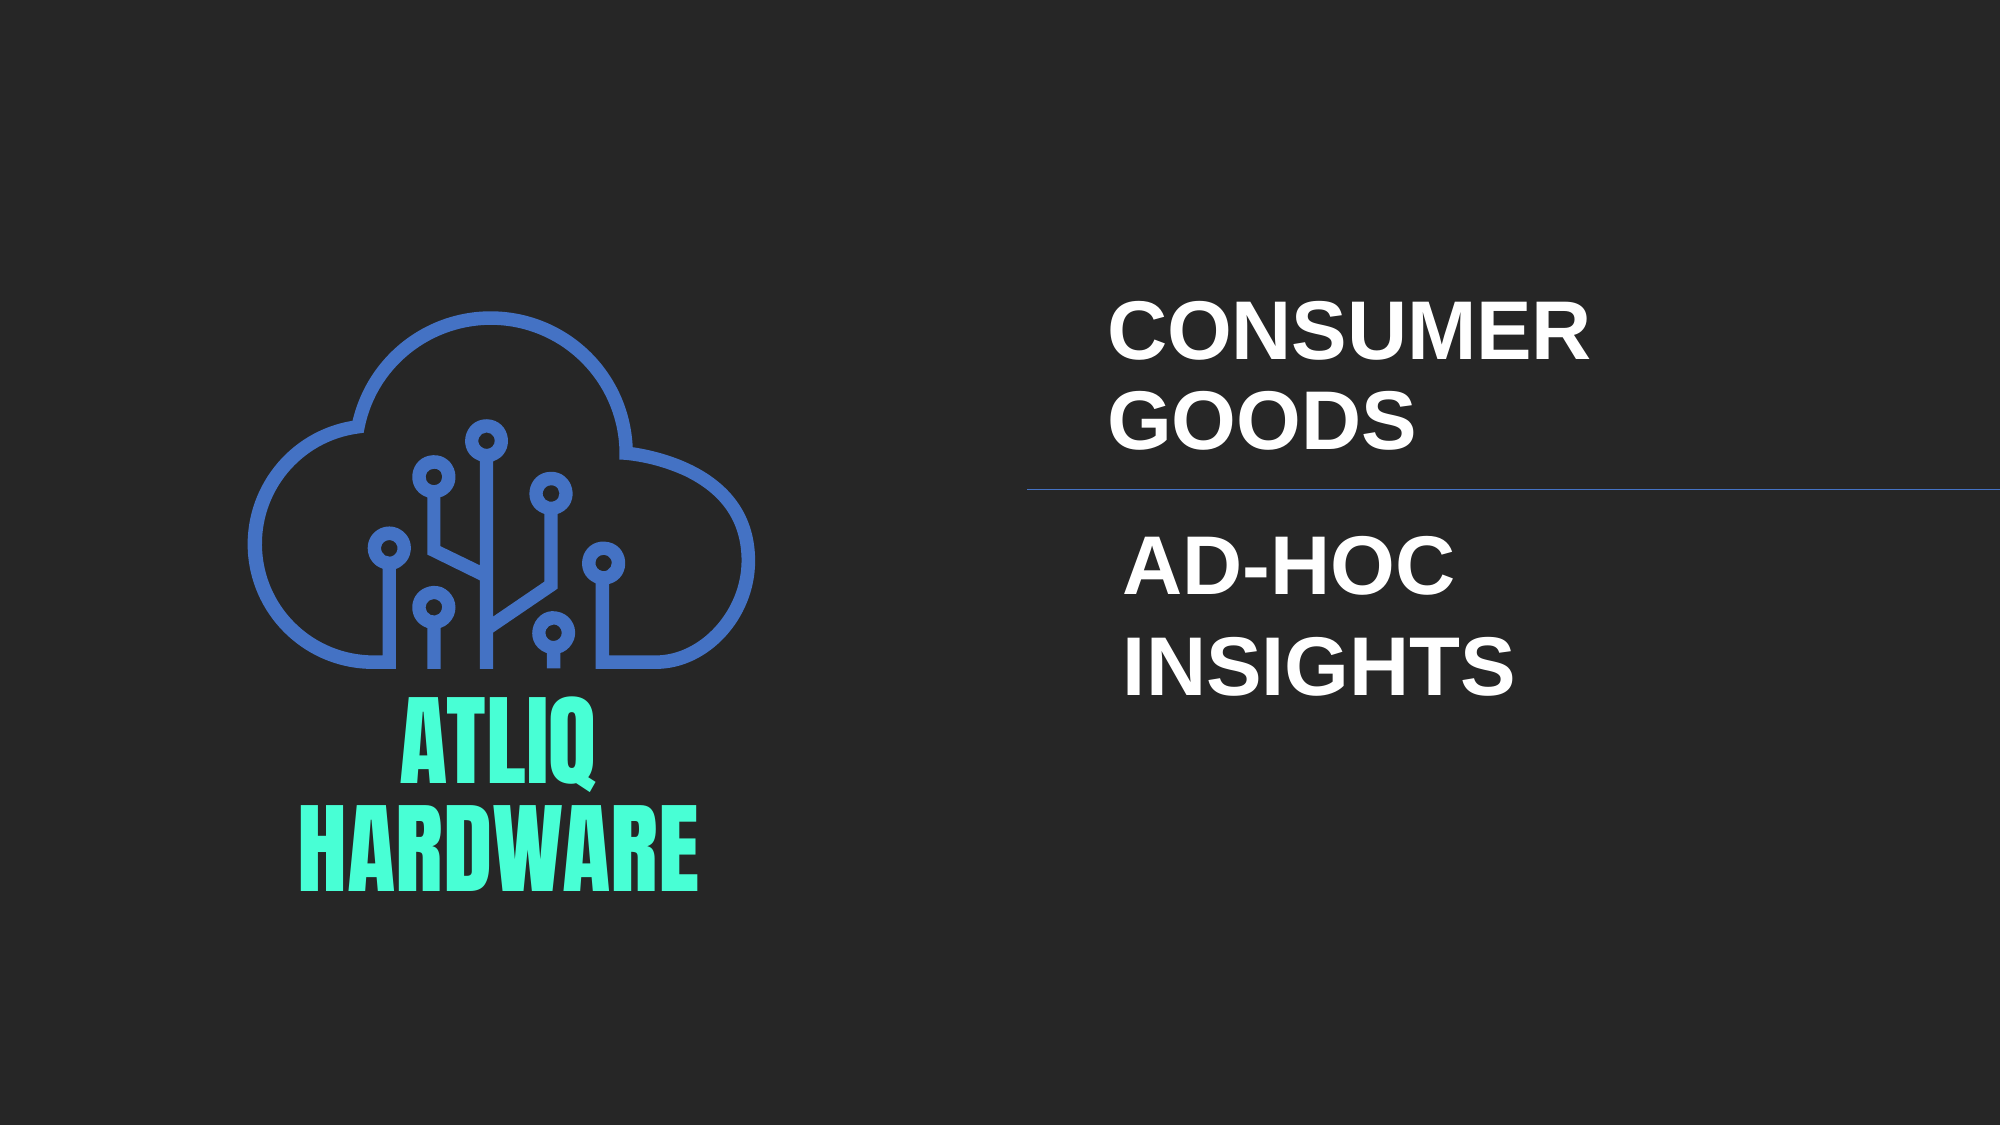

# CONSUMER GOODS
AD-HOC INSIGHTS
ATLIQ
HARDWARE